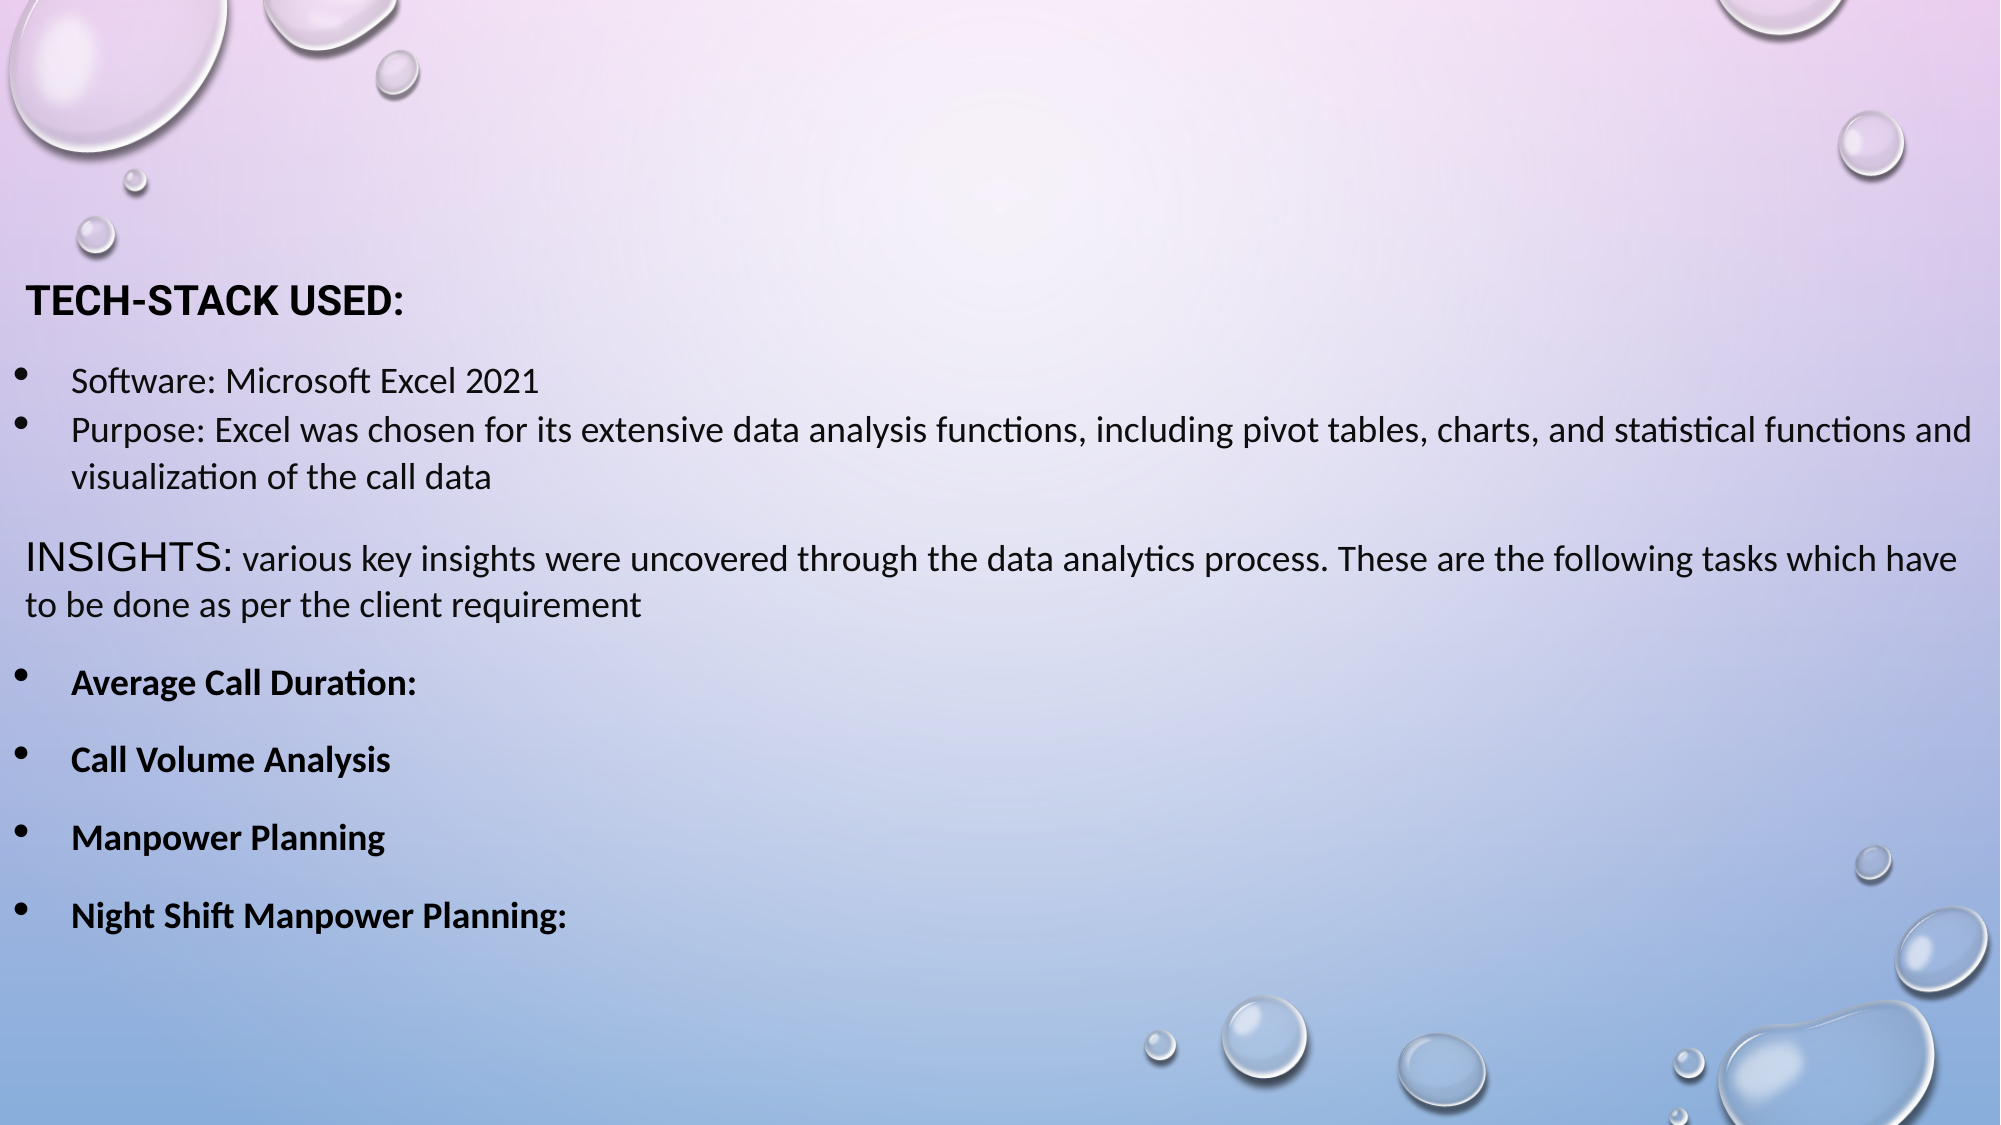

TECH-STACK USED:
Software: Microsoft Excel 2021
Purpose: Excel was chosen for its extensive data analysis functions, including pivot tables, charts, and statistical functions and visualization of the call data
INSIGHTS: various key insights were uncovered through the data analytics process. These are the following tasks which have to be done as per the client requirement
Average Call Duration:
Call Volume Analysis
Manpower Planning
Night Shift Manpower Planning: